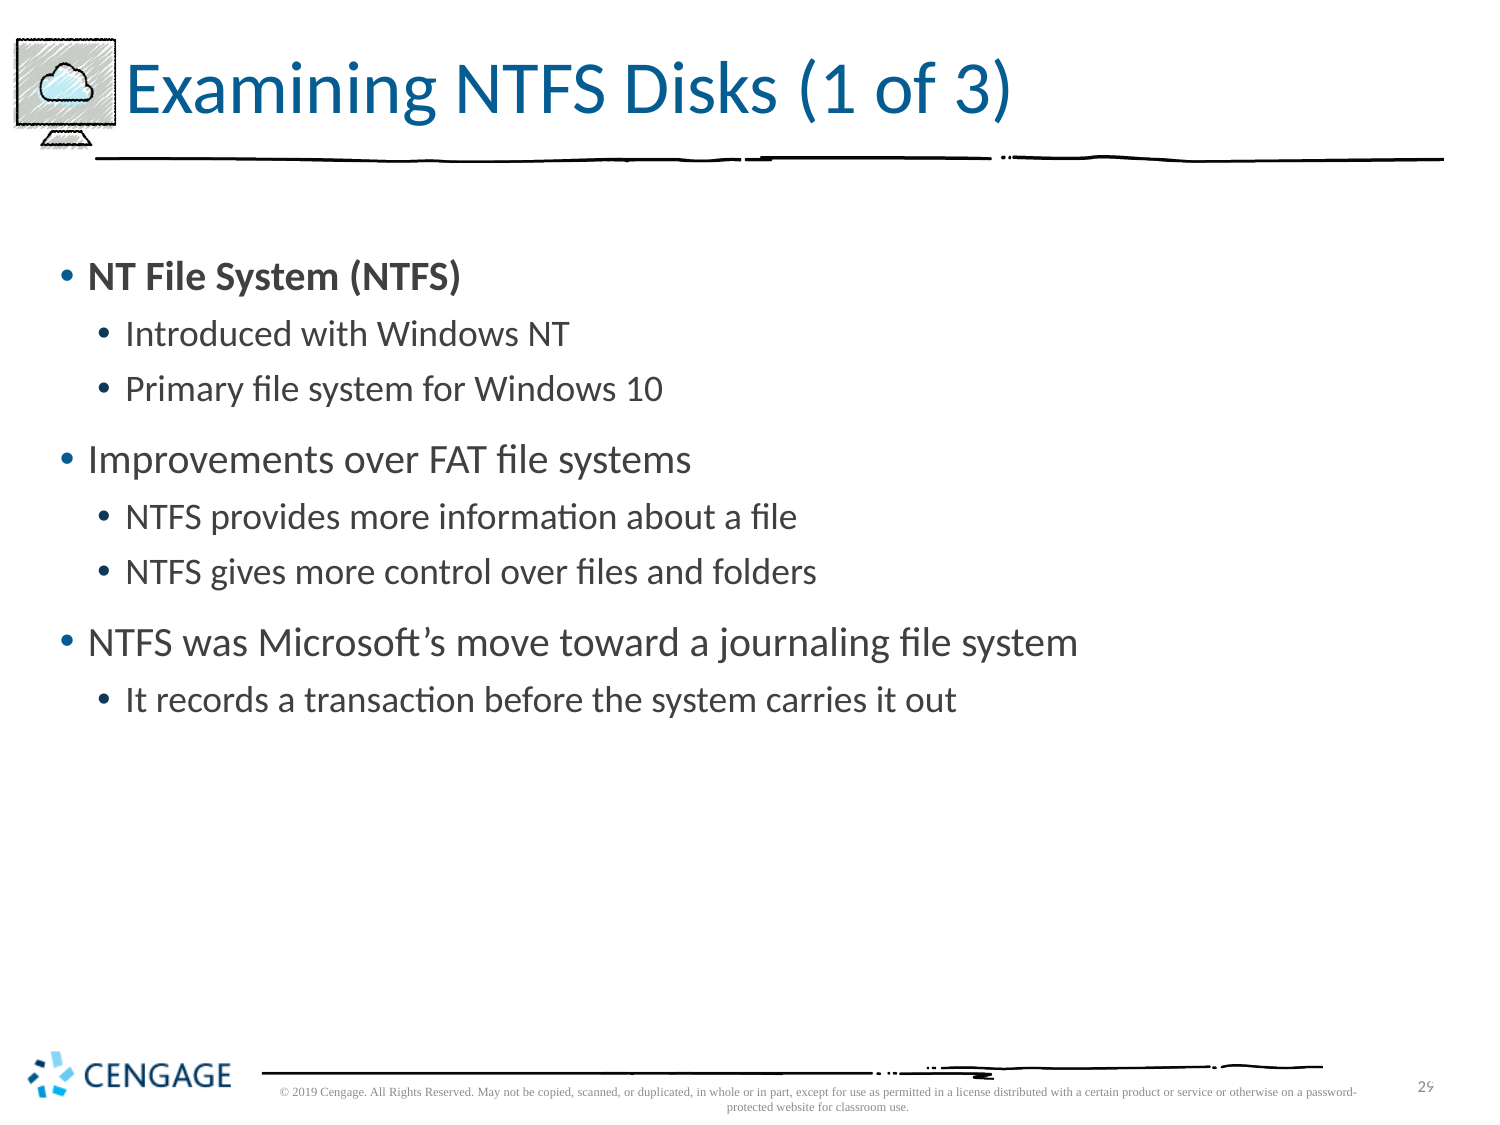

# Examining NTFS Disks (1 of 3)
NT File System (NTFS)
Introduced with Windows NT
Primary file system for Windows 10
Improvements over FAT file systems
NTFS provides more information about a file
NTFS gives more control over files and folders
NTFS was Microsoft’s move toward a journaling file system
It records a transaction before the system carries it out
29
© 2019 Cengage. All Rights Reserved. May not be copied, scanned, or duplicated, in whole or in part, except for use as permitted in a license distributed with a certain product or service or otherwise on a password-protected website for classroom use.